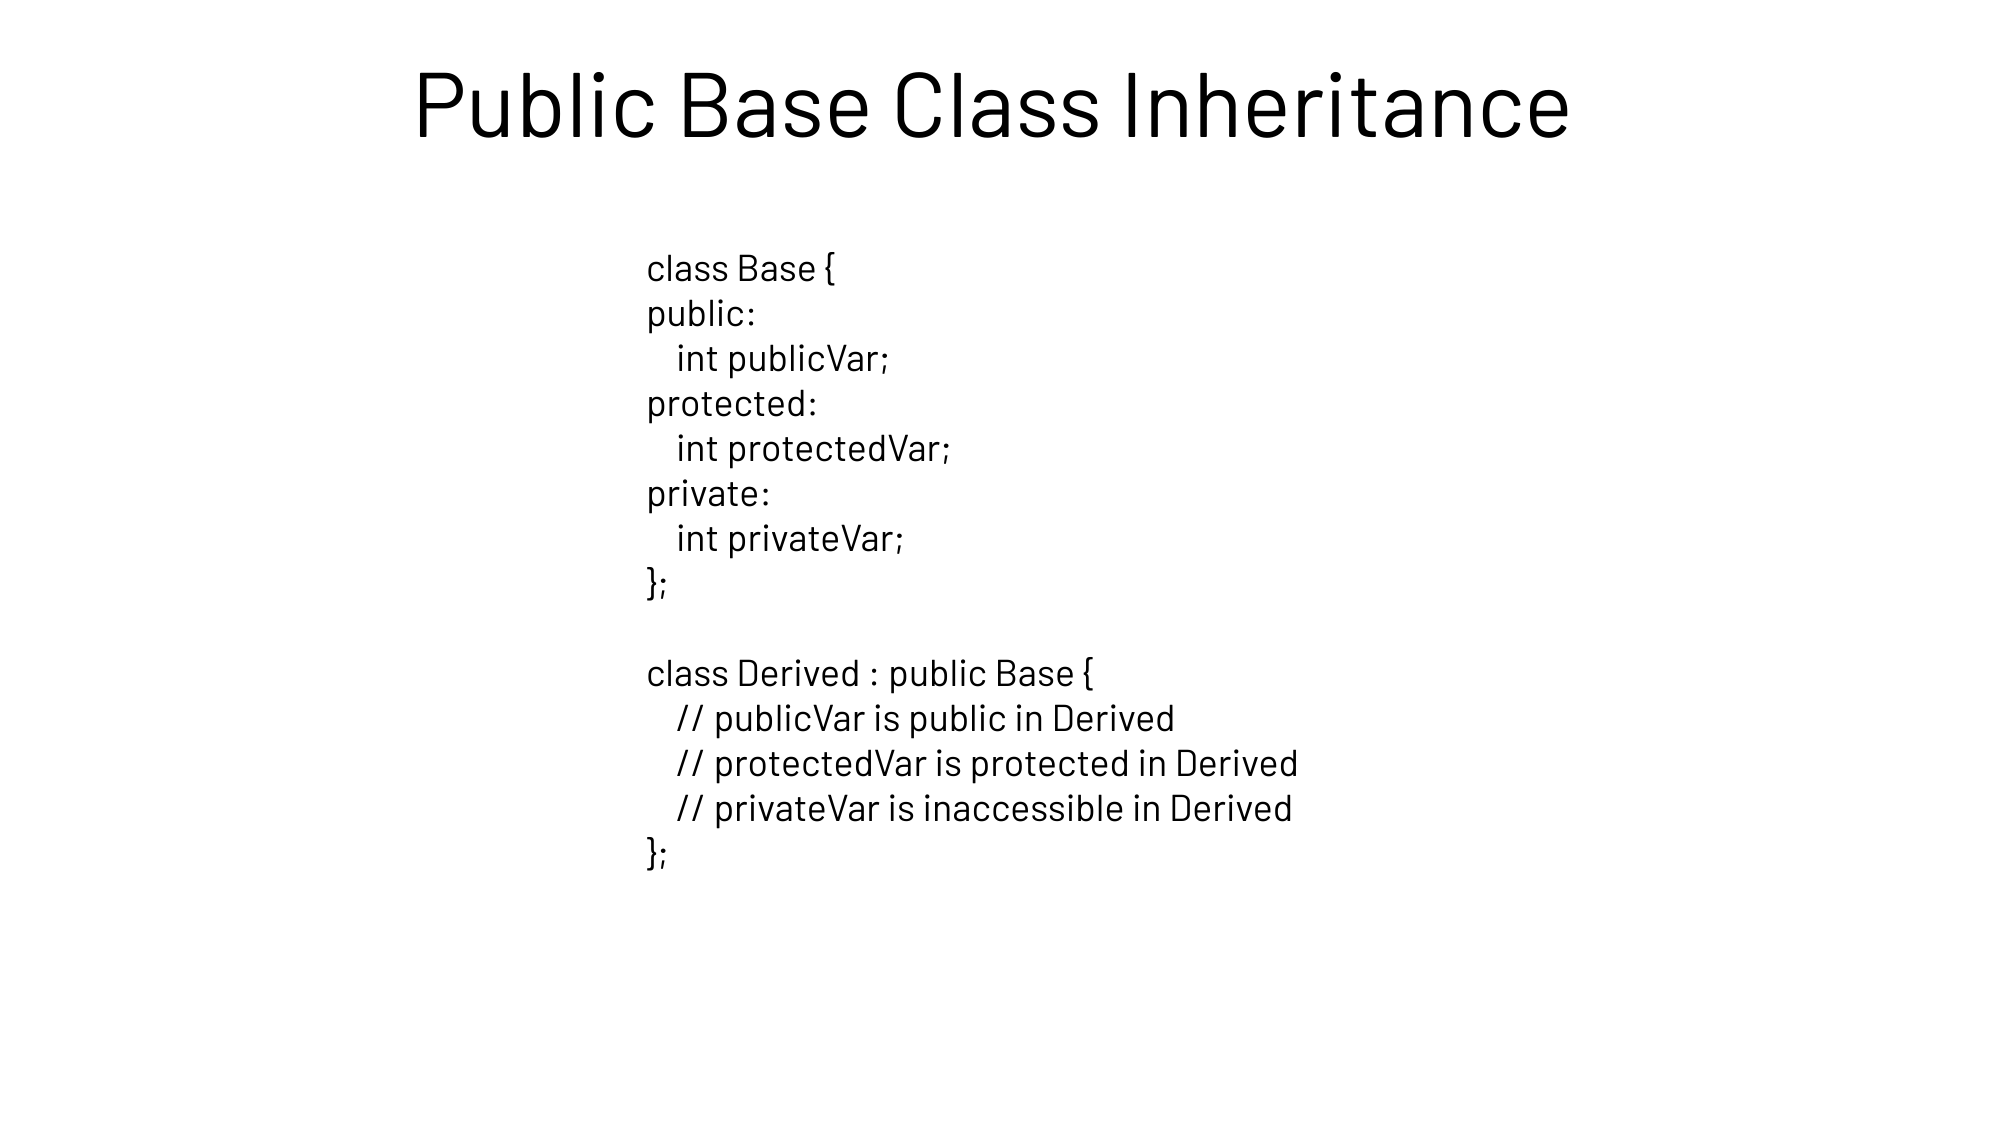

# Public Base Class Inheritance
class Base {
public:
    int publicVar;
protected:
    int protectedVar;
private:
    int privateVar;
};

class Derived : public Base {
    // publicVar is public in Derived
    // protectedVar is protected in Derived
    // privateVar is inaccessible in Derived
};